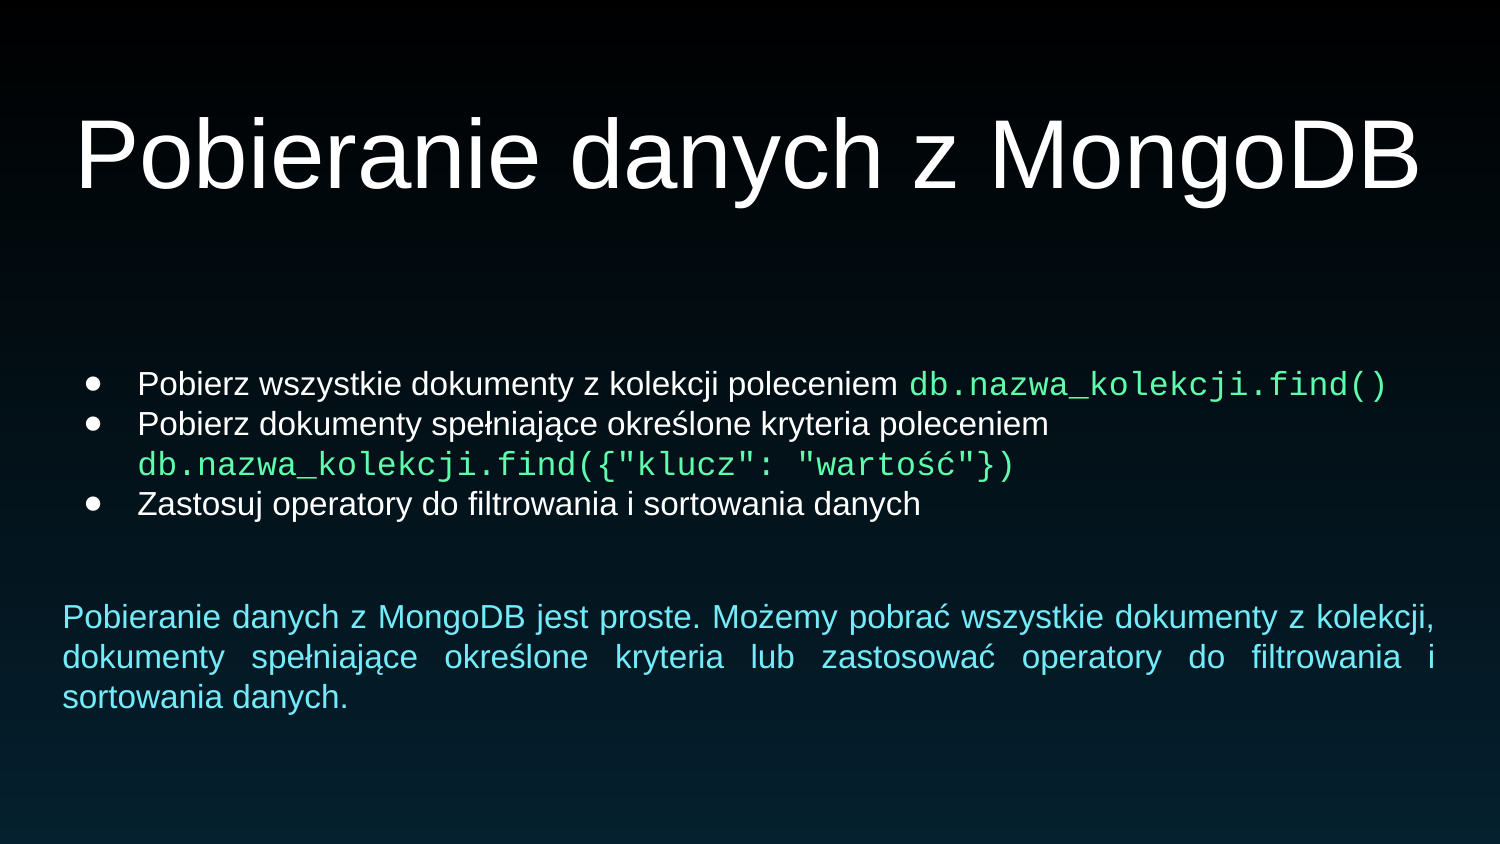

# Pobieranie danych z MongoDB
Pobierz wszystkie dokumenty z kolekcji poleceniem db.nazwa_kolekcji.find()
Pobierz dokumenty spełniające określone kryteria poleceniem db.nazwa_kolekcji.find({"klucz": "wartość"})
Zastosuj operatory do filtrowania i sortowania danych

Pobieranie danych z MongoDB jest proste. Możemy pobrać wszystkie dokumenty z kolekcji, dokumenty spełniające określone kryteria lub zastosować operatory do filtrowania i sortowania danych.